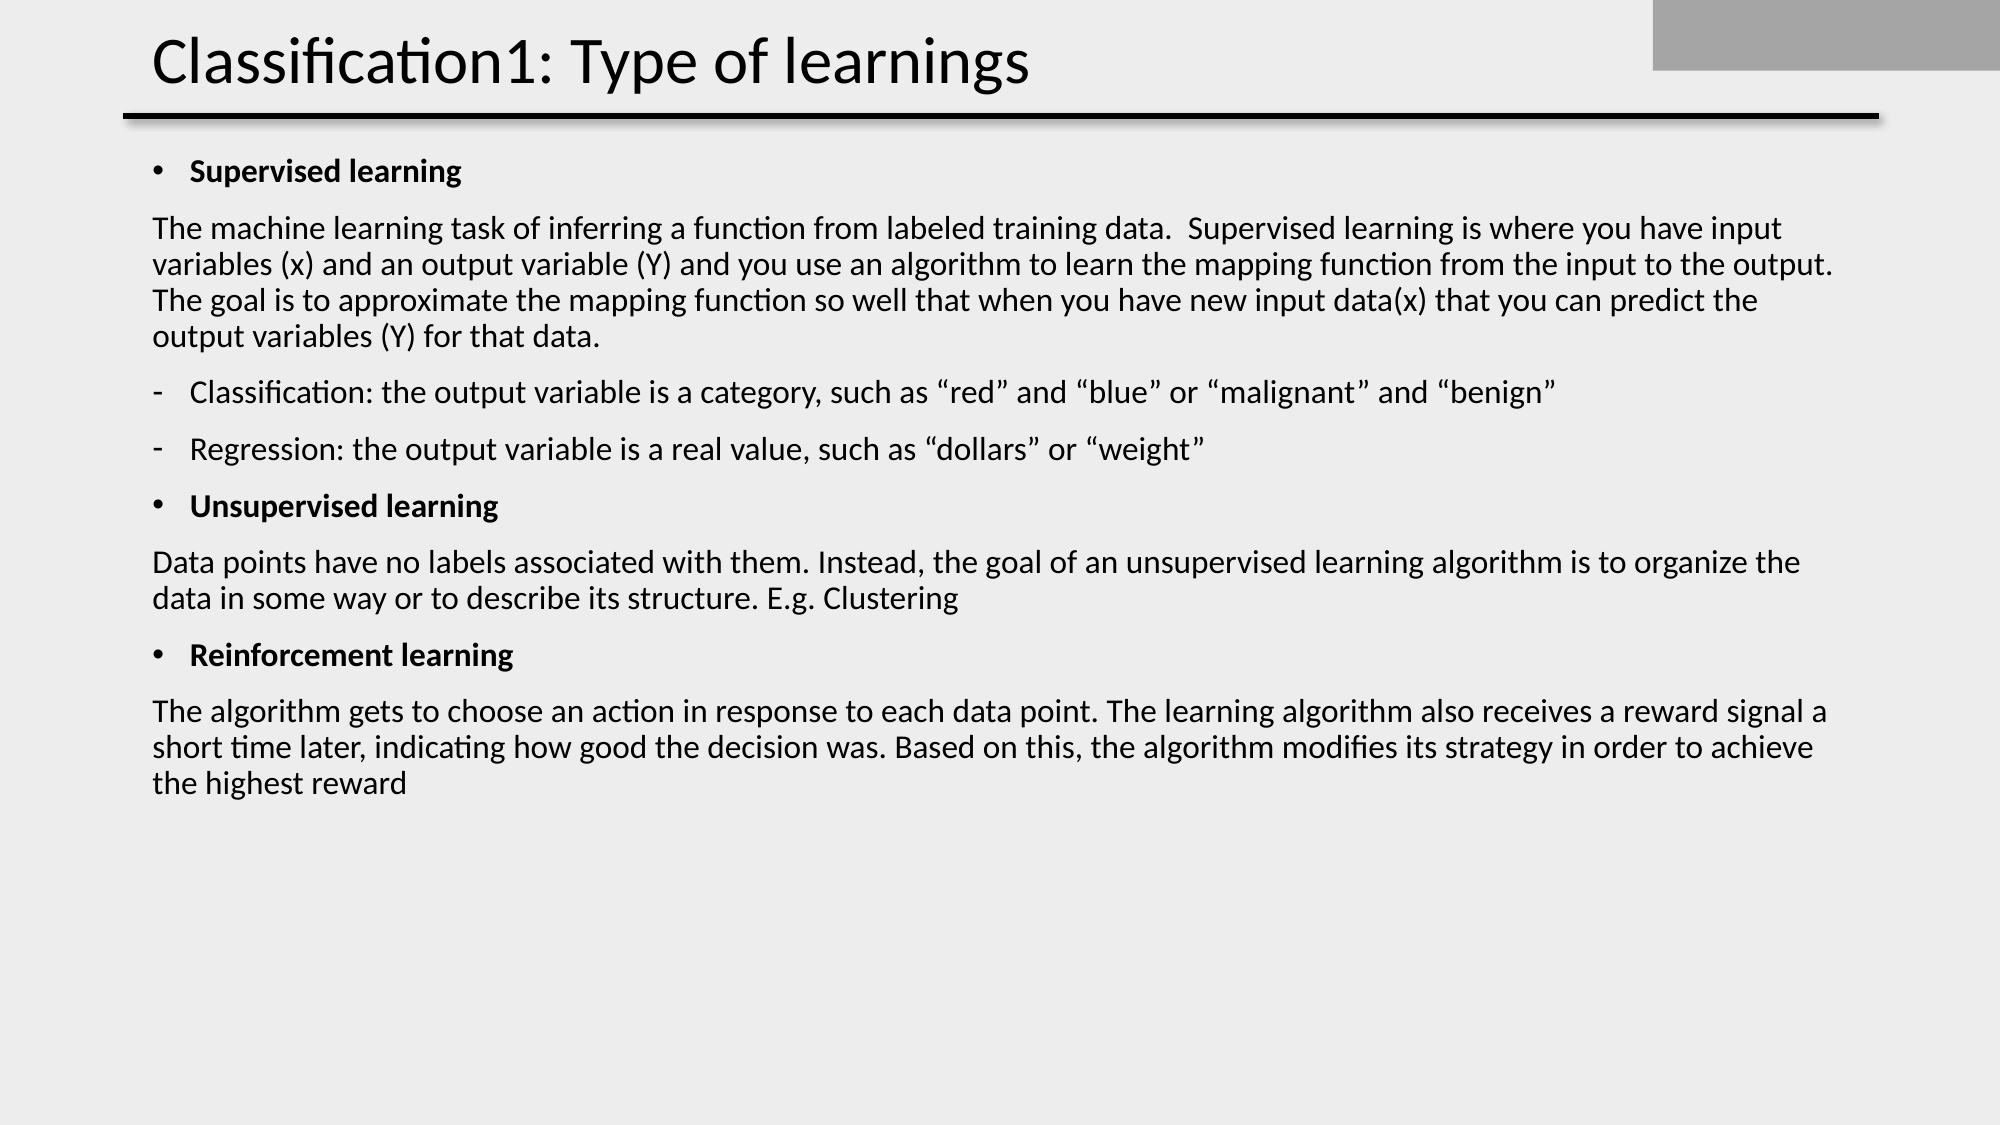

# Classification1: Type of learnings
Supervised learning
The machine learning task of inferring a function from labeled training data.  Supervised learning is where you have input variables (x) and an output variable (Y) and you use an algorithm to learn the mapping function from the input to the output. The goal is to approximate the mapping function so well that when you have new input data(x) that you can predict the output variables (Y) for that data.
Classification: the output variable is a category, such as “red” and “blue” or “malignant” and “benign”
Regression: the output variable is a real value, such as “dollars” or “weight”
Unsupervised learning
Data points have no labels associated with them. Instead, the goal of an unsupervised learning algorithm is to organize the data in some way or to describe its structure. E.g. Clustering
Reinforcement learning
The algorithm gets to choose an action in response to each data point. The learning algorithm also receives a reward signal a short time later, indicating how good the decision was. Based on this, the algorithm modifies its strategy in order to achieve the highest reward